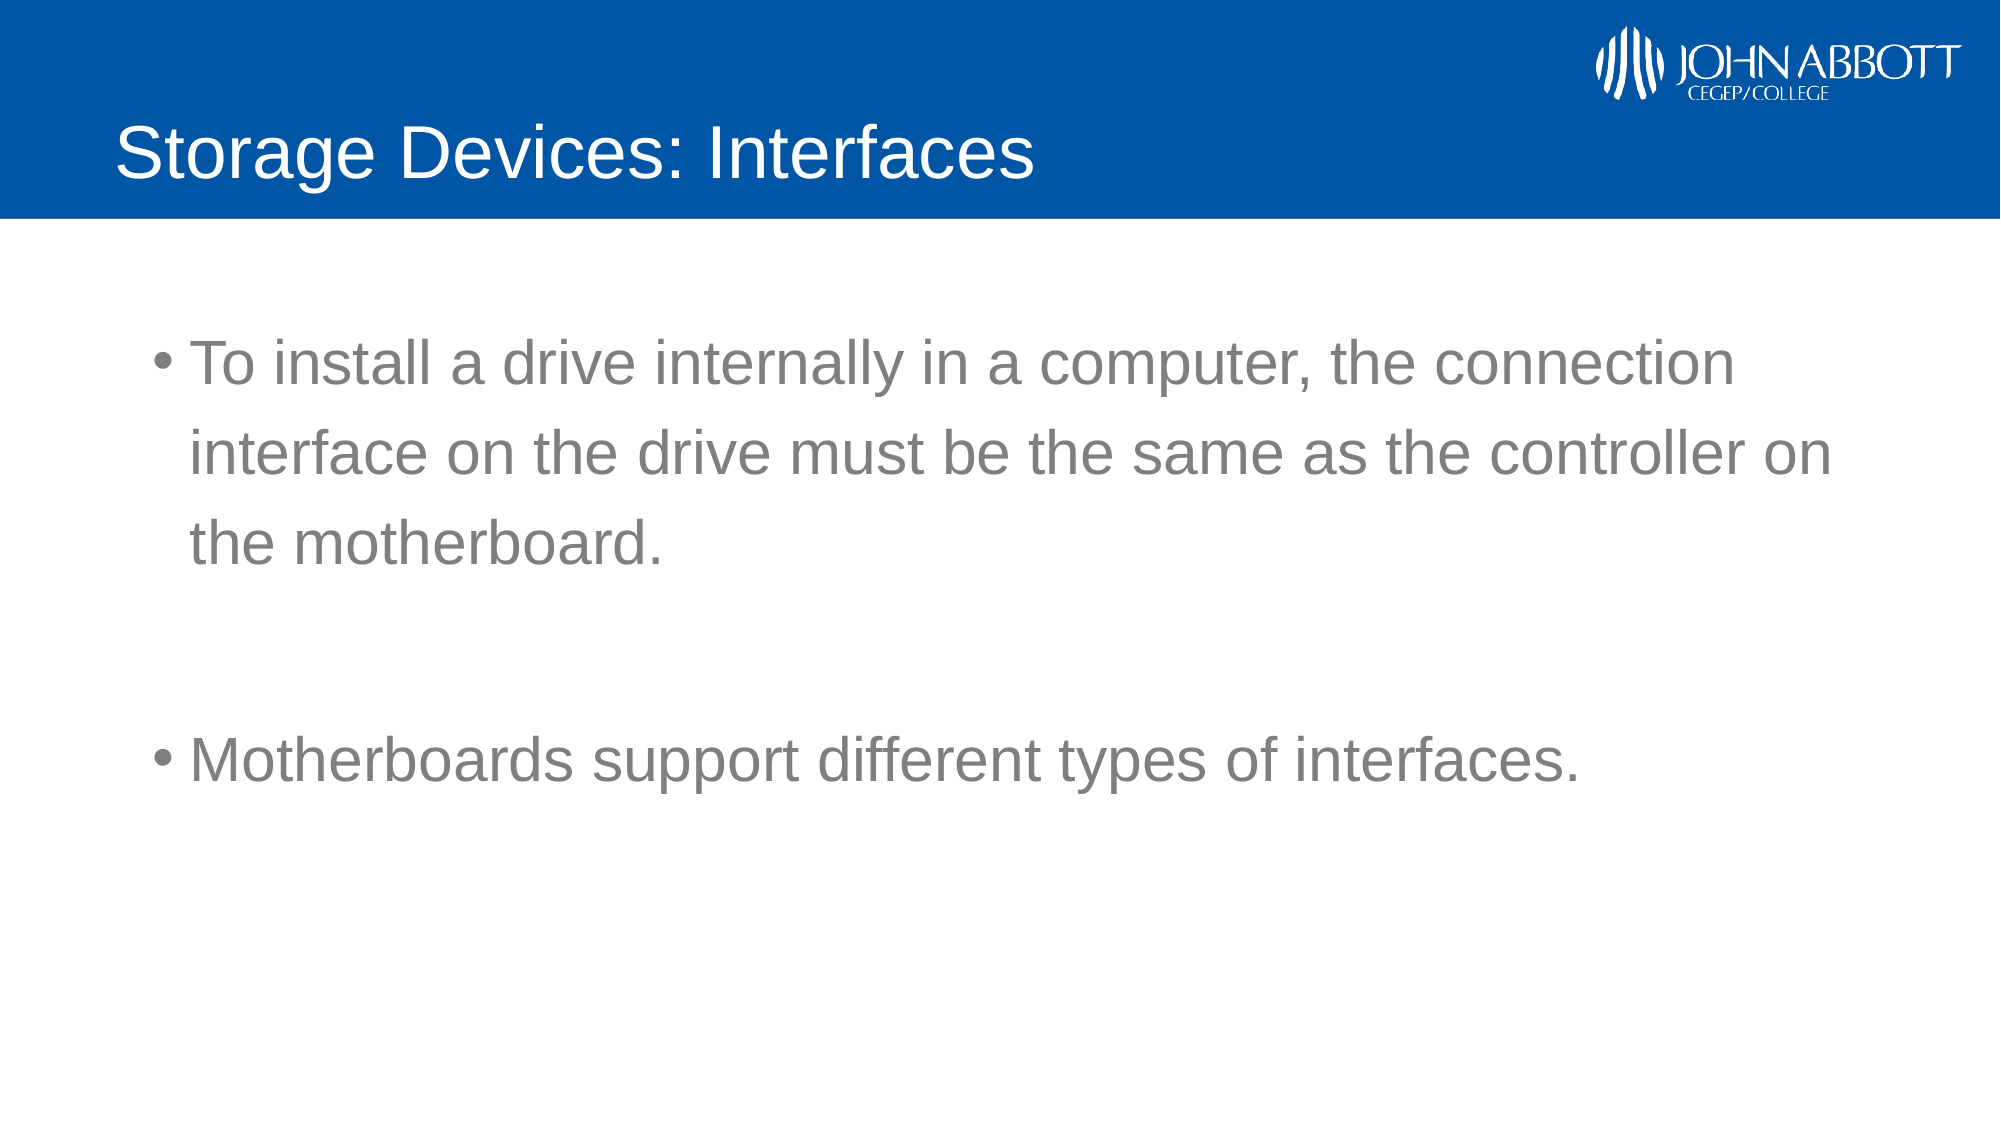

# Storage Devices: Interfaces
To install a drive internally in a computer, the connection interface on the drive must be the same as the controller on the motherboard.

Motherboards support different types of interfaces.